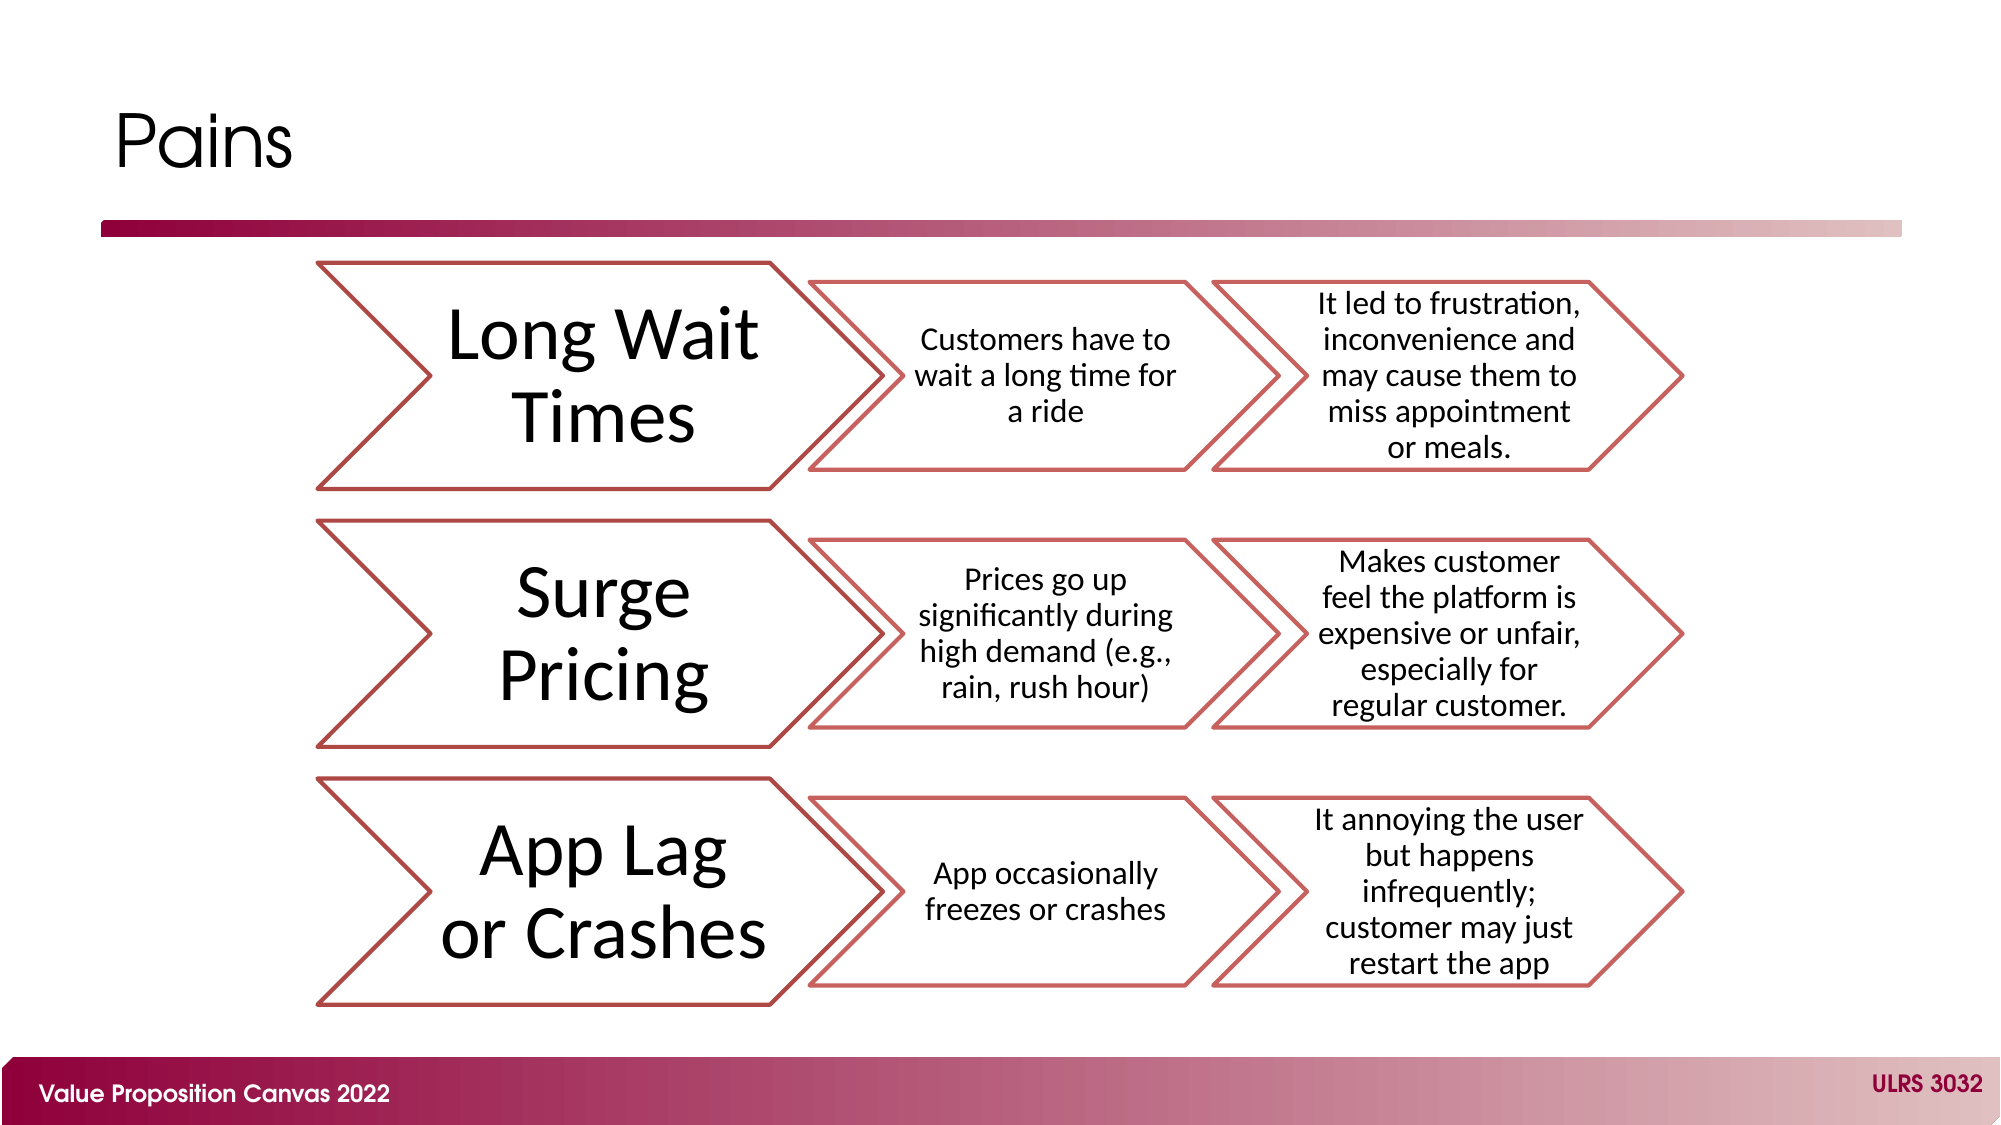

# Pains
Long Wait Times
Customers have to wait a long time for a ride
It led to frustration, inconvenience and may cause them to miss appointment or meals.
Surge Pricing
Prices go up significantly during high demand (e.g., rain, rush hour)
Makes customer feel the platform is expensive or unfair, especially for regular customer.
App Lag or Crashes
App occasionally freezes or crashes
It annoying the user but happens infrequently; customer may just restart the app